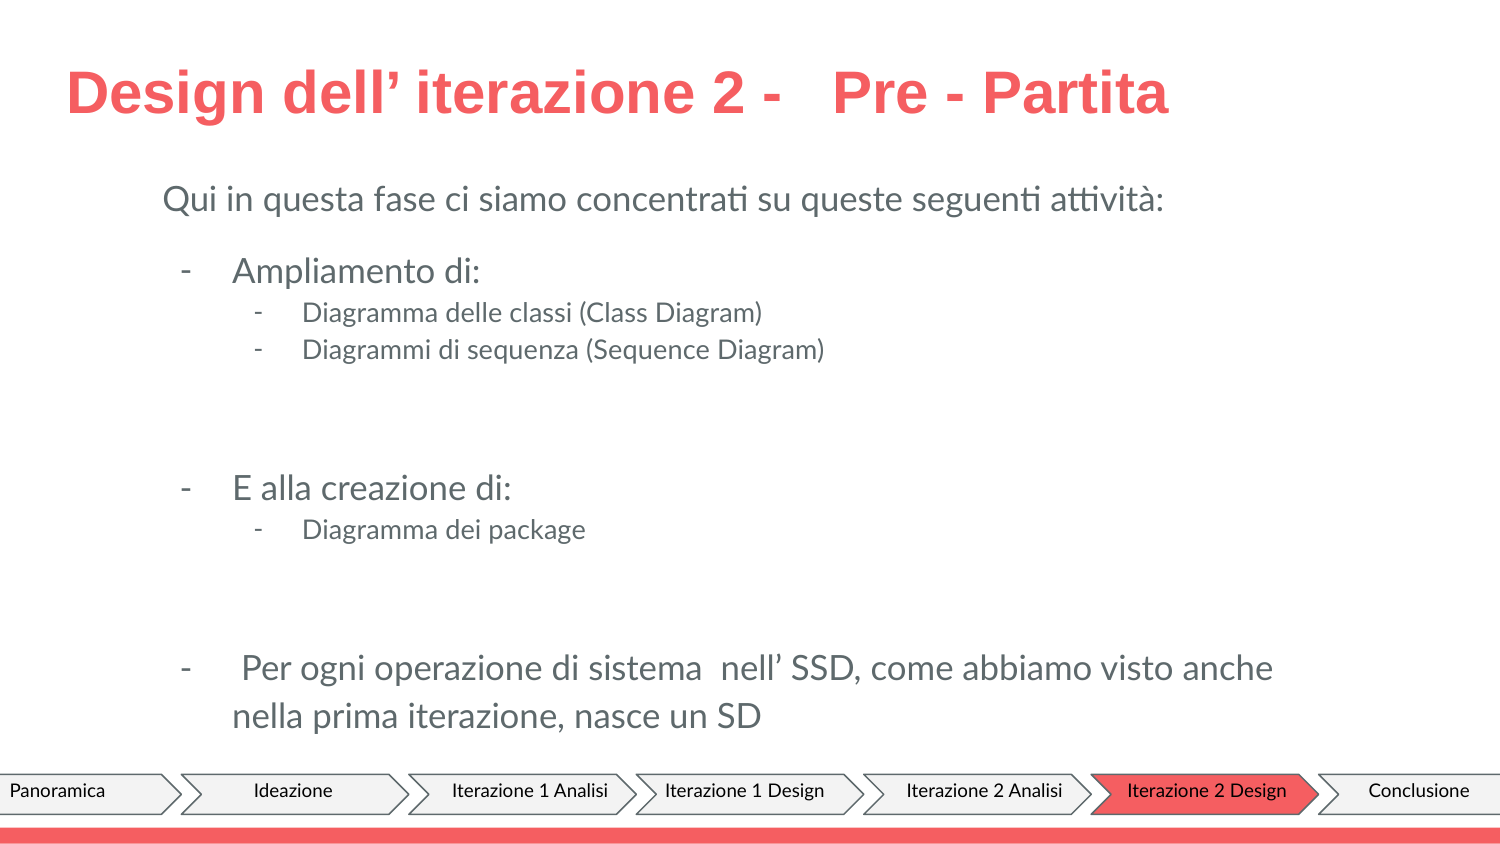

# Design dell’ iterazione 2 -   Pre - Partita
Qui in questa fase ci siamo concentrati su queste seguenti attività:
Ampliamento di:
Diagramma delle classi (Class Diagram)
Diagrammi di sequenza (Sequence Diagram)

E alla creazione di:
Diagramma dei package

 Per ogni operazione di sistema  nell’ SSD, come abbiamo visto anche nella prima iterazione, nasce un SD
Panoramica
Ideazione
Iterazione 1 Analisi
Iterazione 1 Design
Iterazione 2 Analisi
Iterazione 2 Design
Conclusione